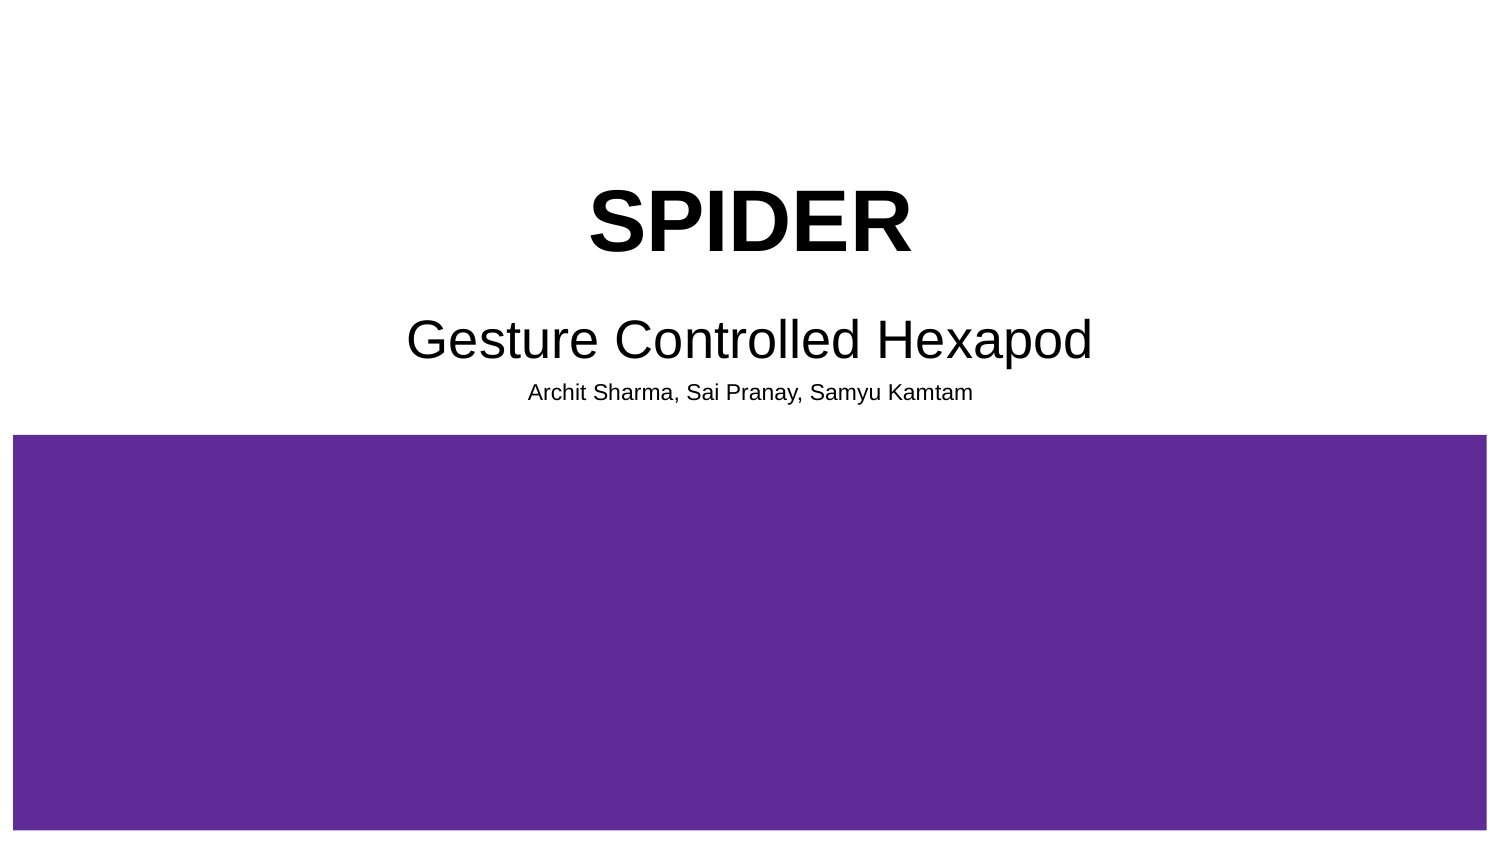

# SPIDER
Gesture Controlled Hexapod
Archit Sharma, Sai Pranay, Samyu Kamtam